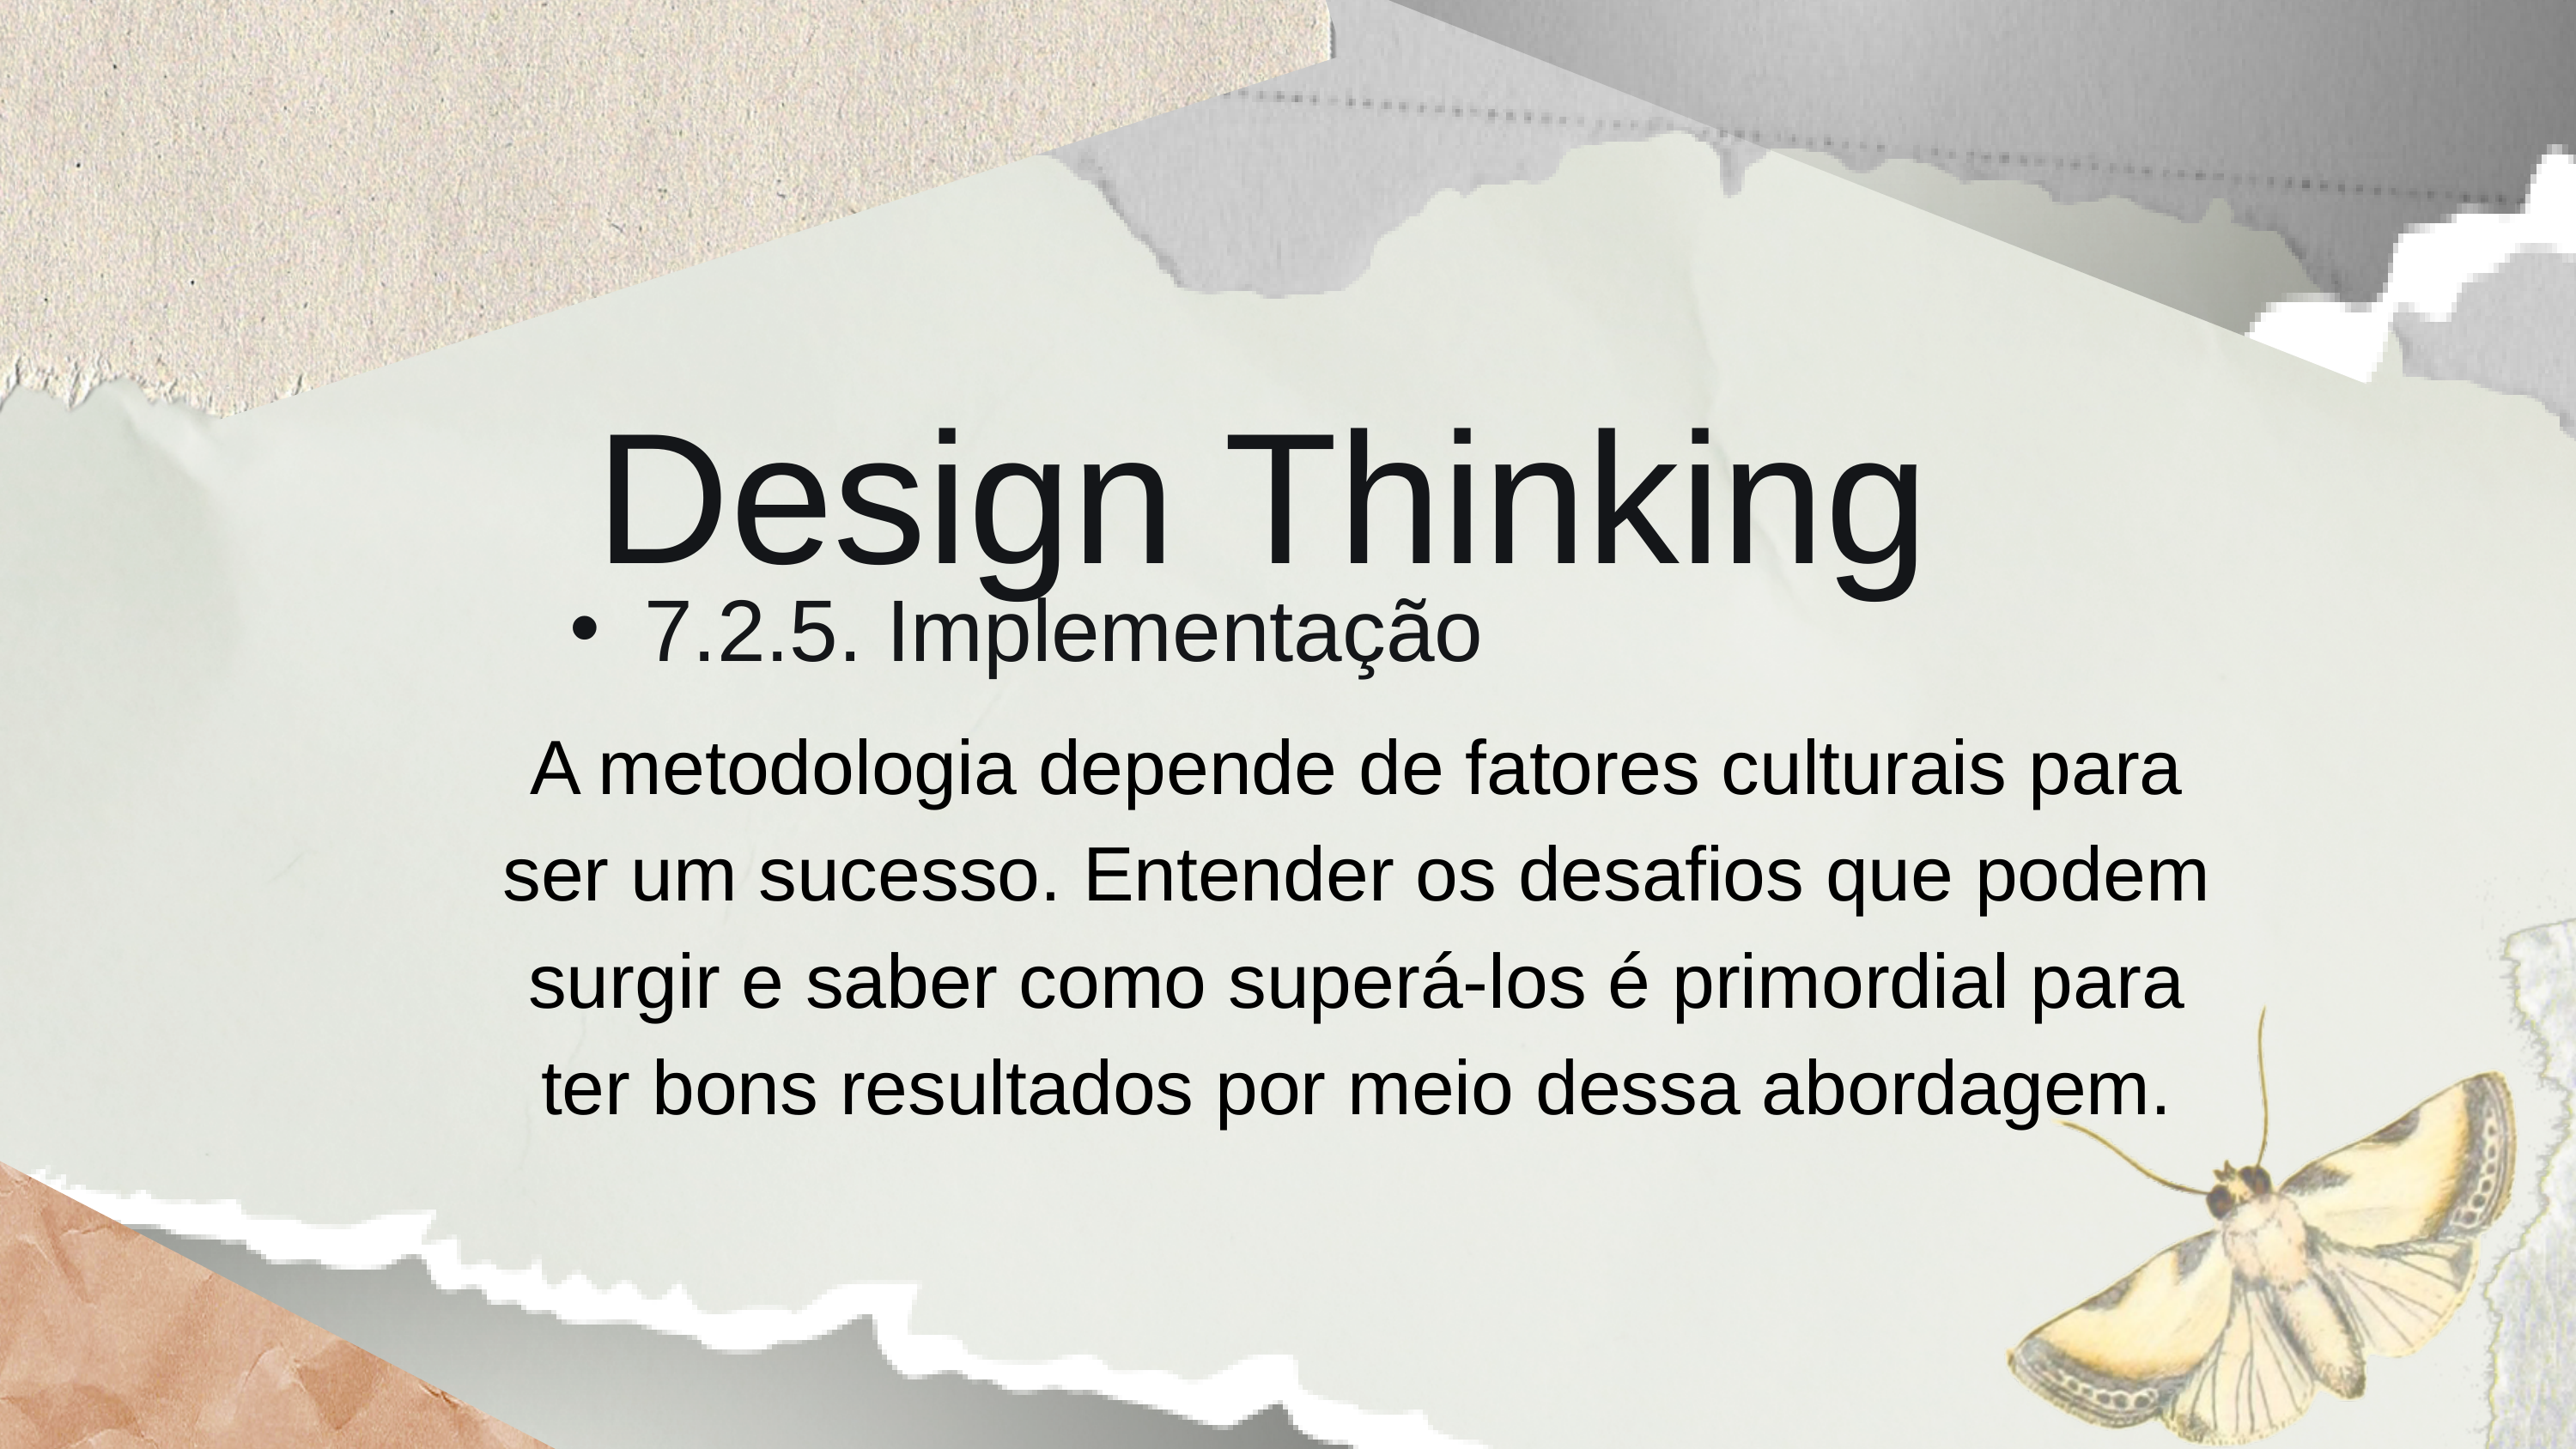

Design Thinking
7.2.5. Implementação
A metodologia depende de fatores culturais para ser um sucesso. Entender os desafios que podem surgir e saber como superá-los é primordial para ter bons resultados por meio dessa abordagem.